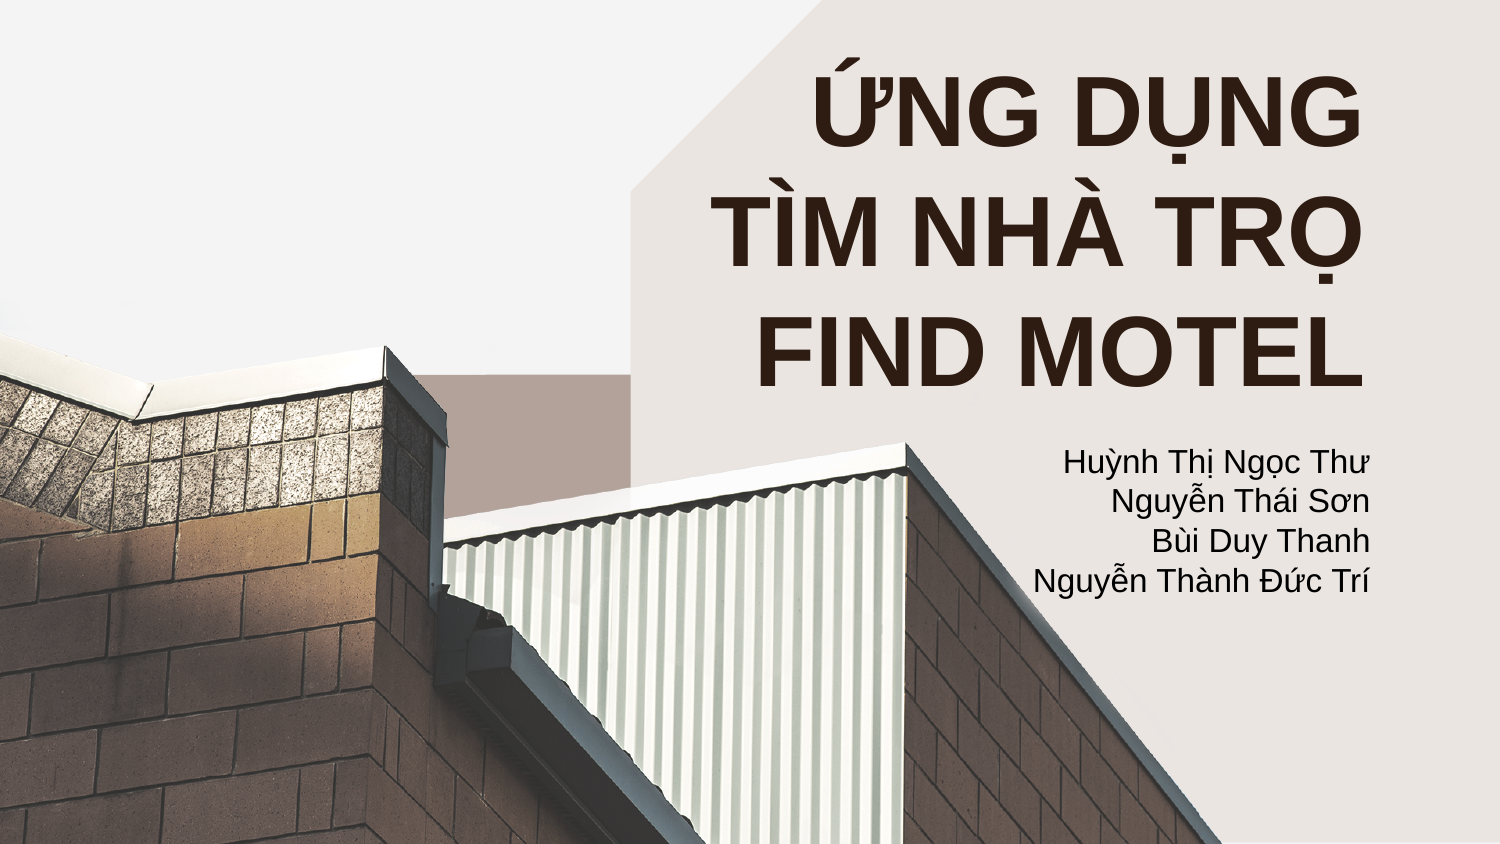

# ỨNG DỤNG TÌM NHÀ TRỌ FIND MOTEL
Huỳnh Thị Ngọc Thư
Nguyễn Thái Sơn
Bùi Duy Thanh
Nguyễn Thành Đức Trí